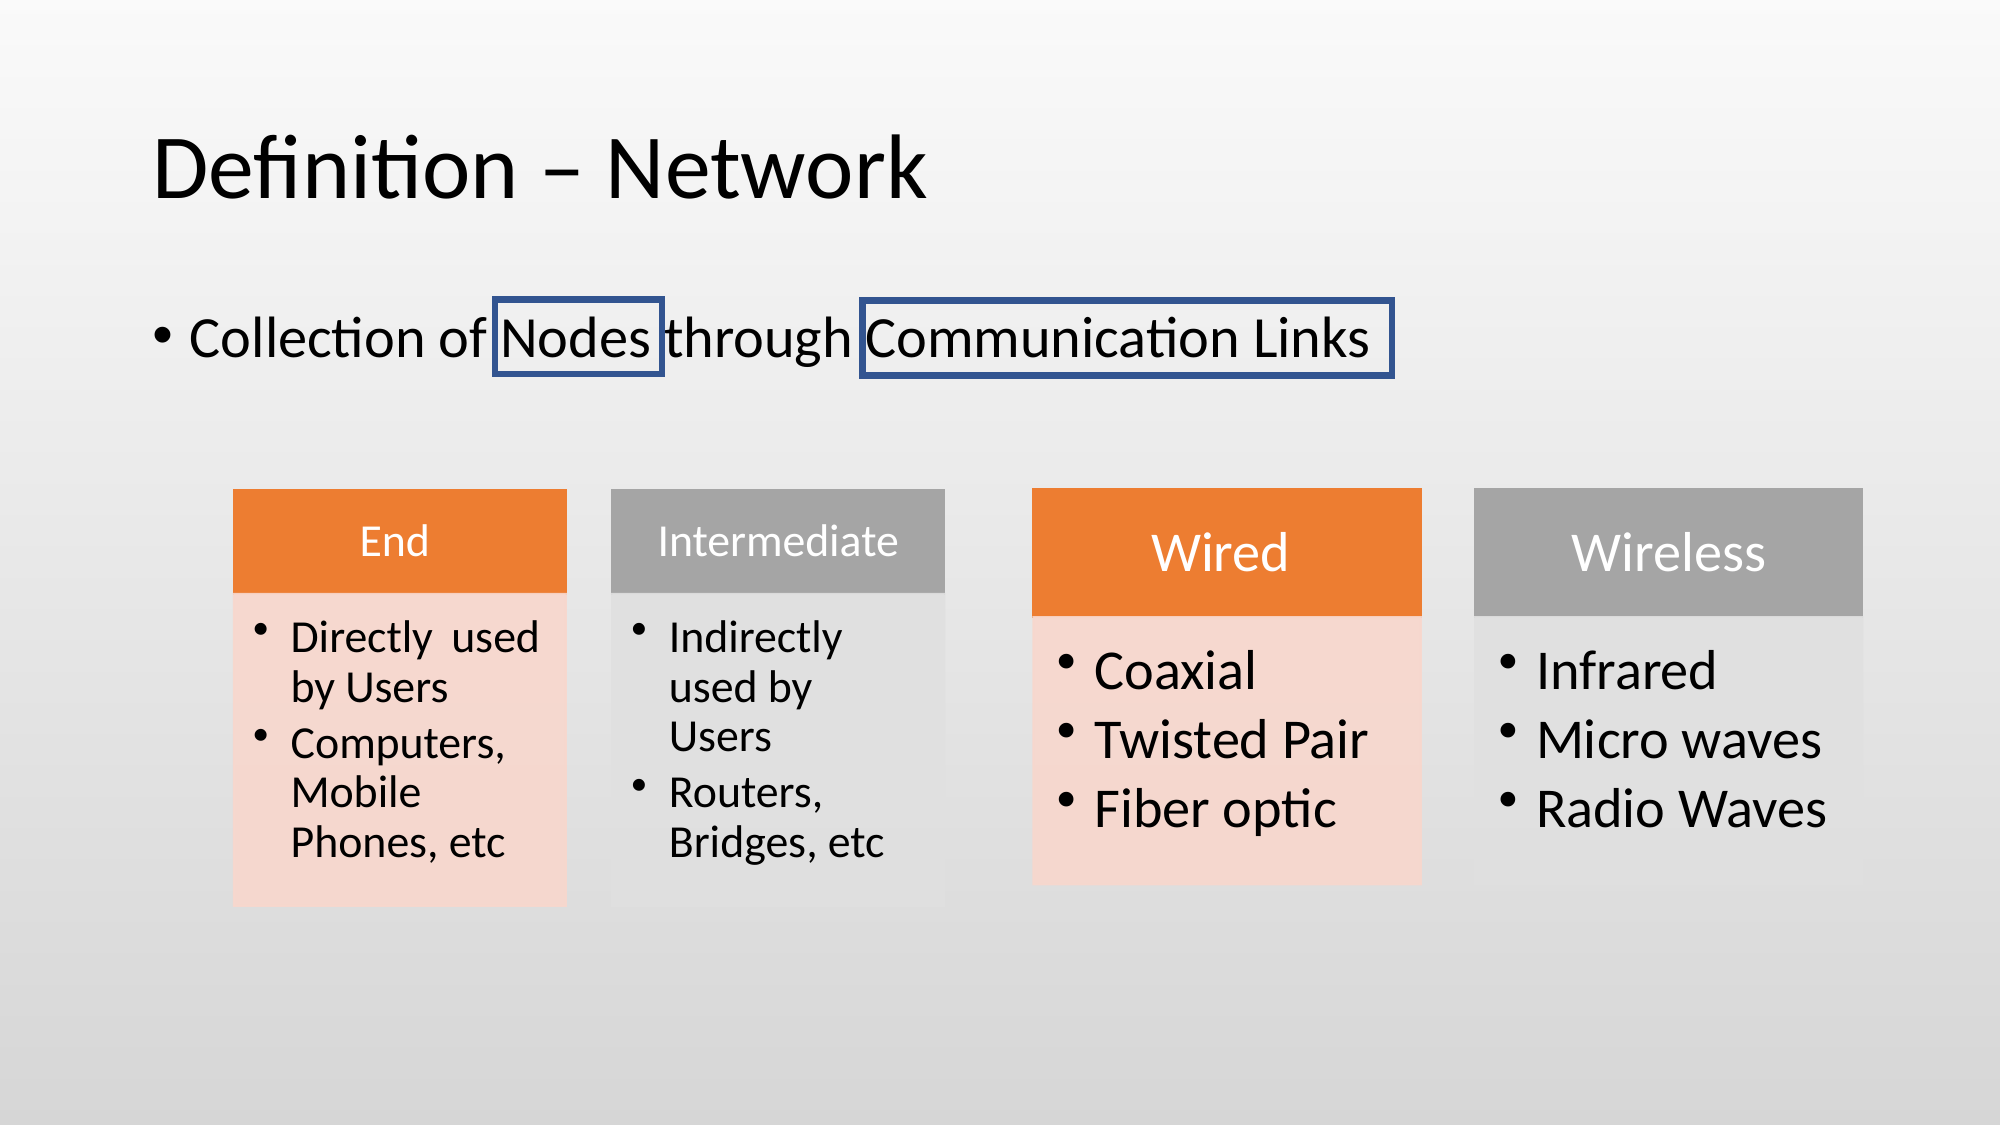

# Definition – Network
Collection of Nodes through Communication Links

End
Directly used by Users
Computers, Mobile Phones, etc
Intermediate
Indirectly used by Users
Routers, Bridges, etc
Wired
Coaxial
Twisted Pair
Fiber optic
Wireless
Infrared
Micro waves
Radio Waves